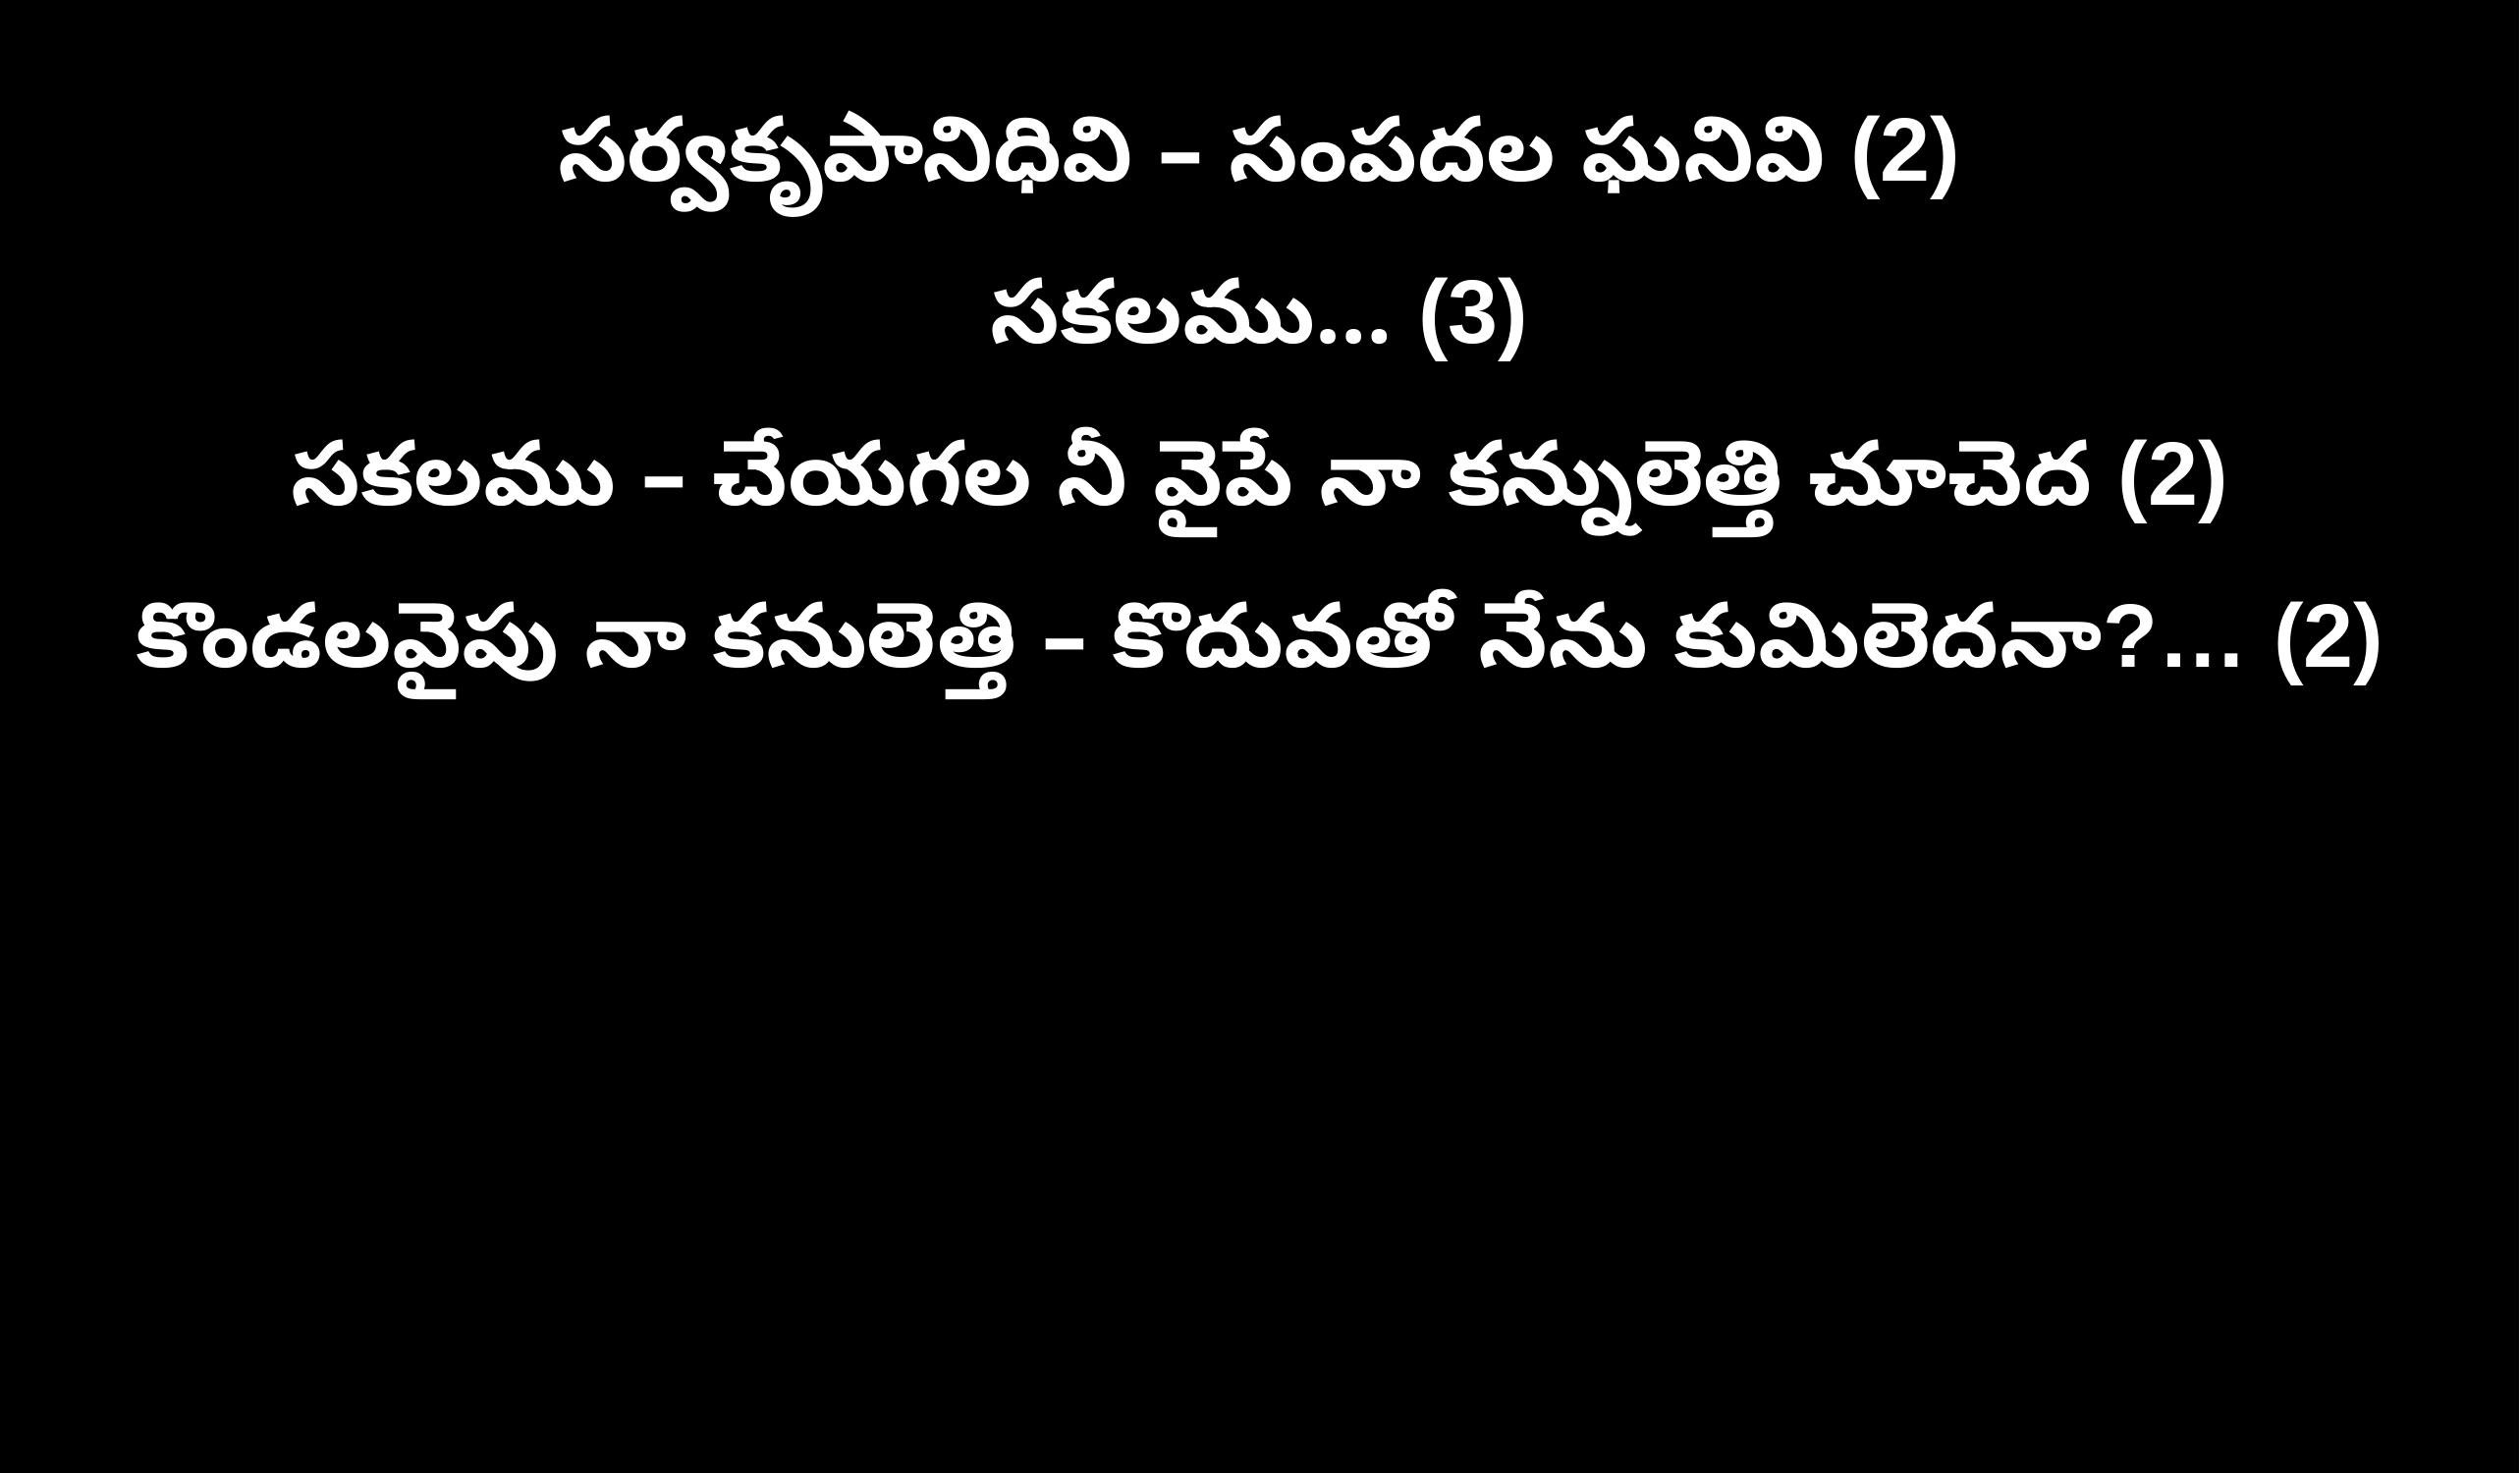

సర్వకృపానిధివి – సంపదల ఘనివి (2)
సకలము… (3)
సకలము – చేయగల నీ వైపే నా కన్నులెత్తి చూచెద (2)
కొండలవైపు నా కనులెత్తి – కొదువతో నేను కుమిలెదనా?… (2)